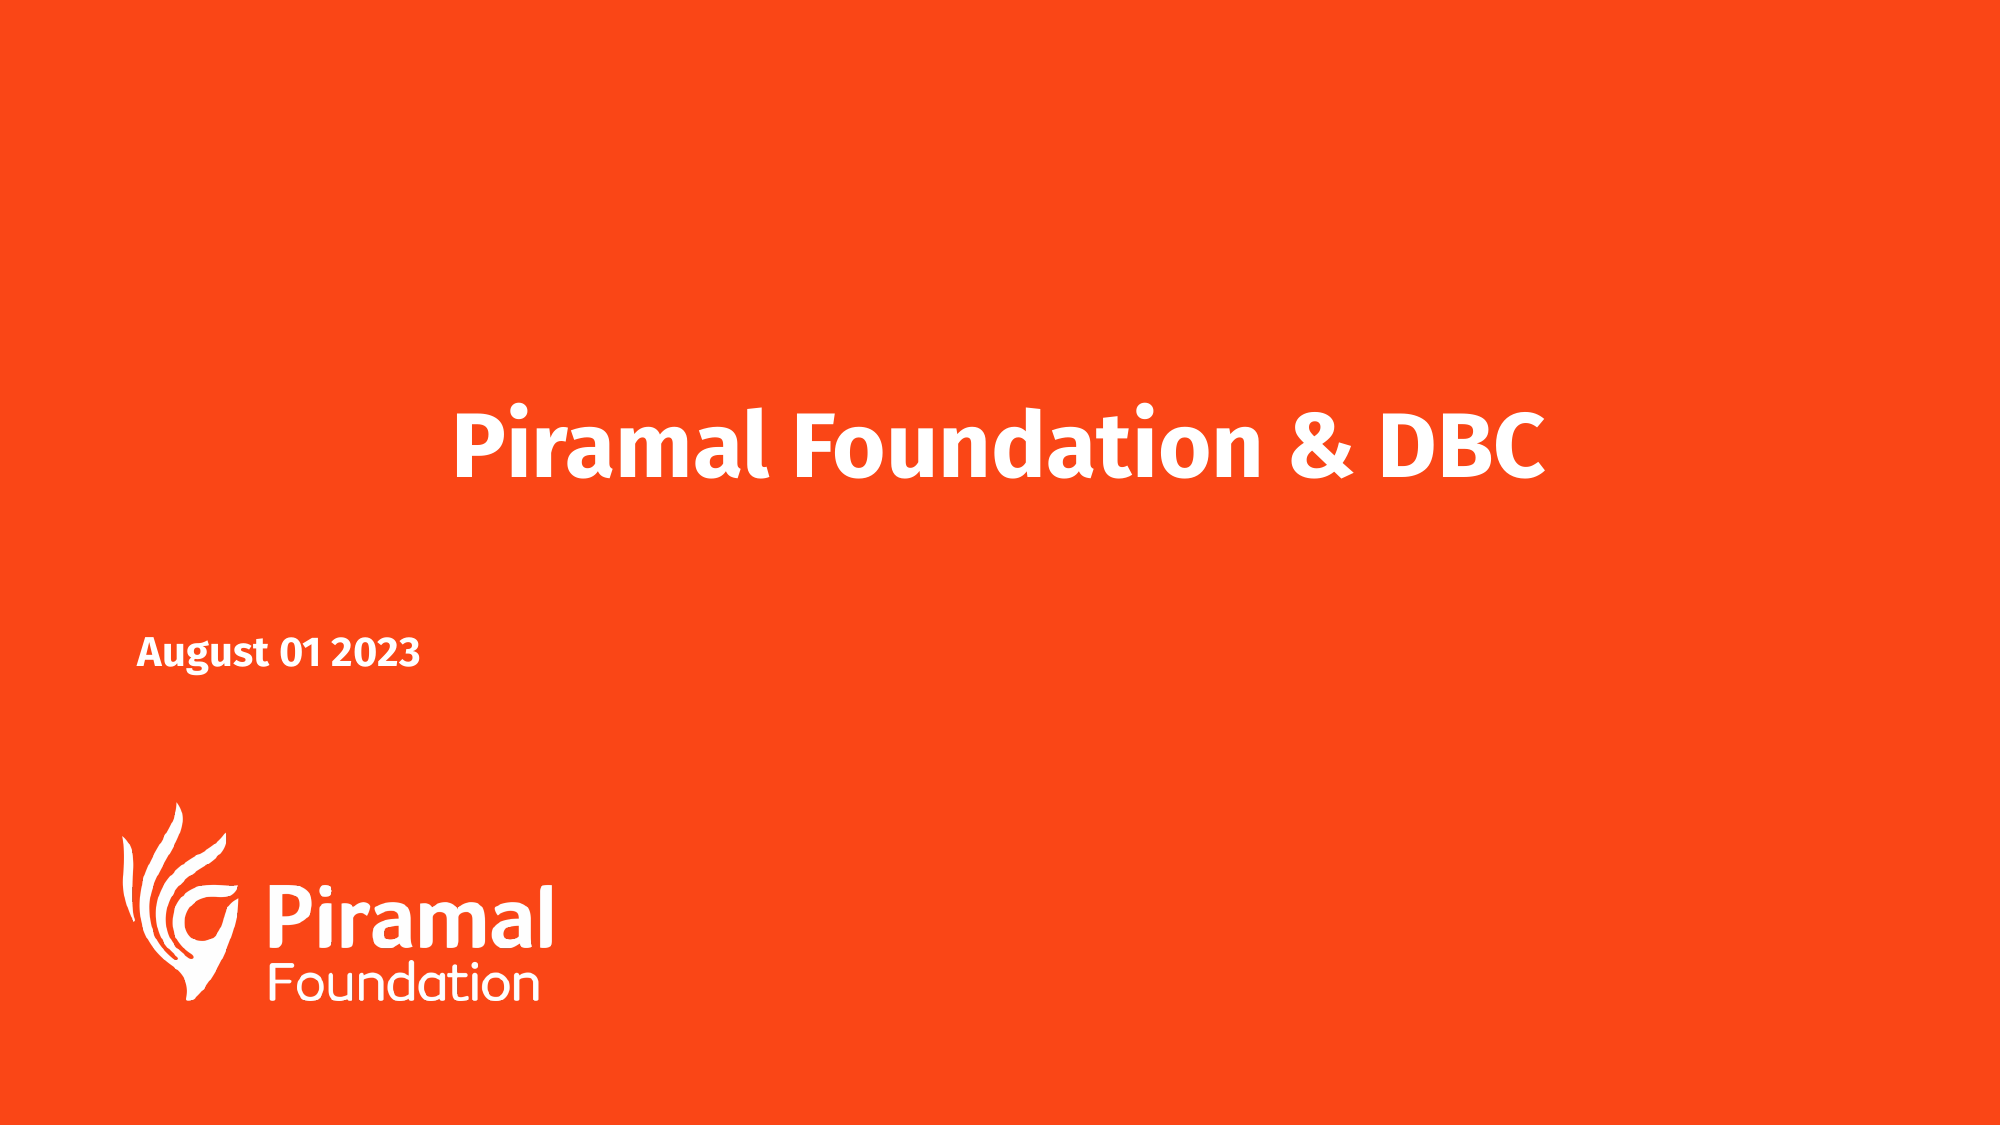

# Piramal Foundation & DBC

August 01 2023